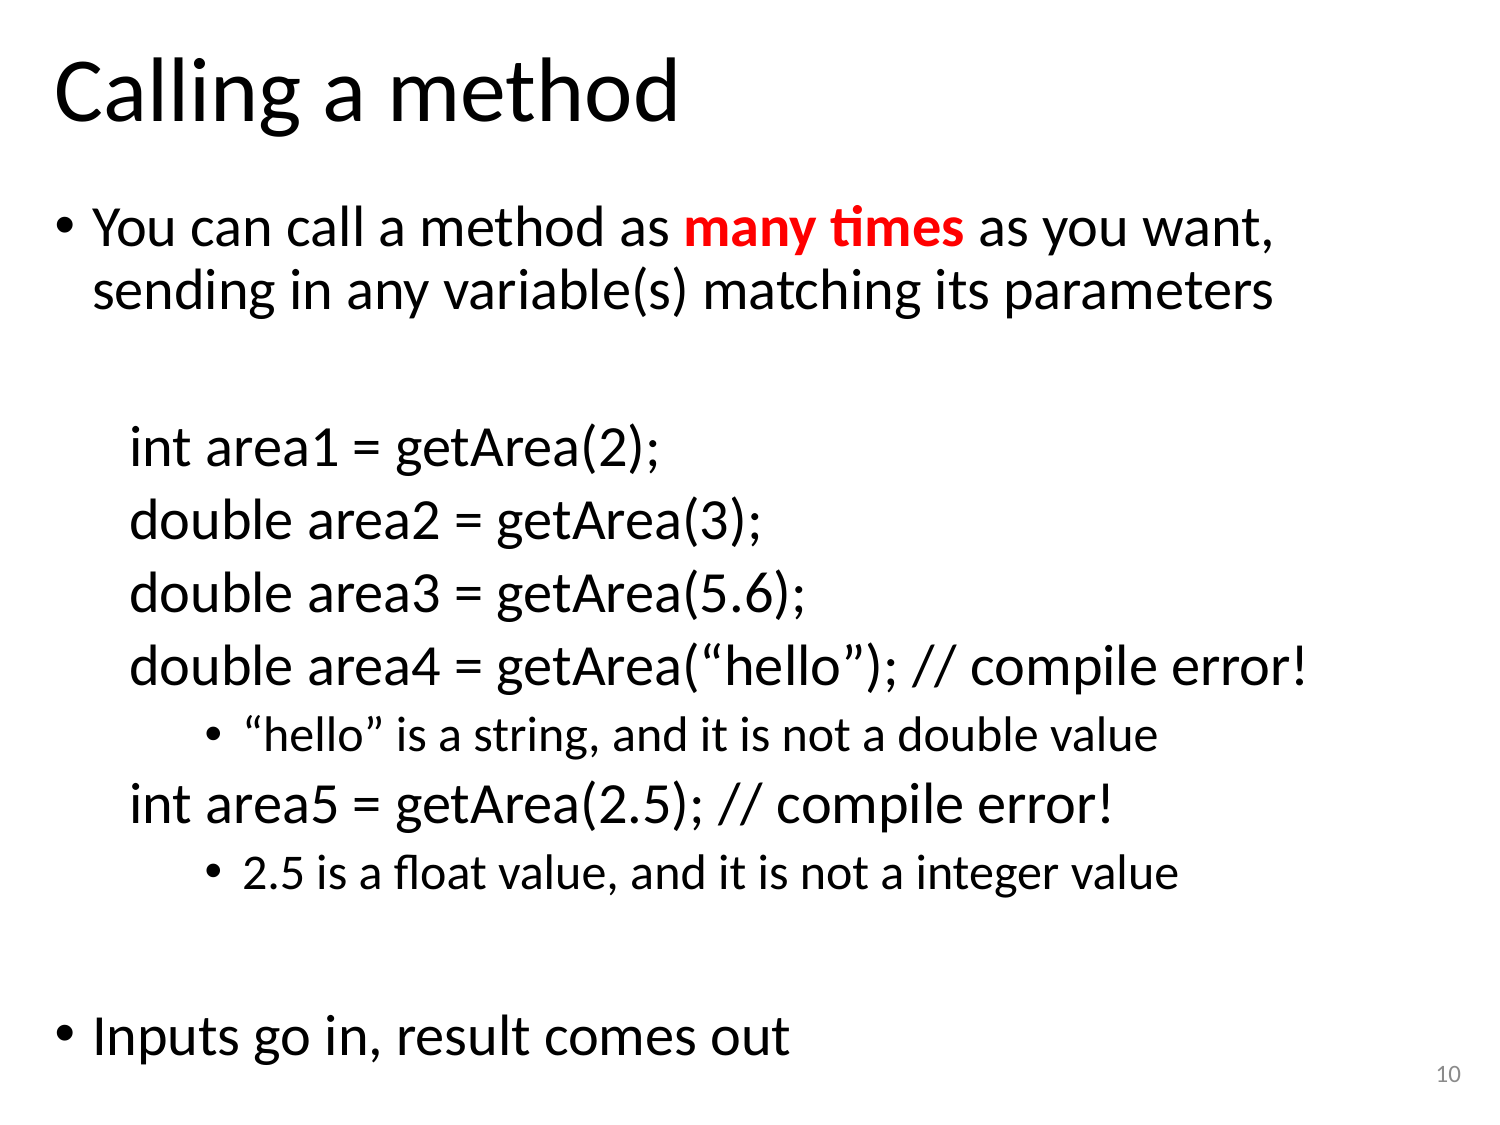

# Calling a method
You can call a method as many times as you want, sending in any variable(s) matching its parameters

int area1 = getArea(2);
double area2 = getArea(3);
double area3 = getArea(5.6);
double area4 = getArea(“hello”); // compile error!
“hello” is a string, and it is not a double value
int area5 = getArea(2.5); // compile error!
2.5 is a float value, and it is not a integer value

Inputs go in, result comes out

10